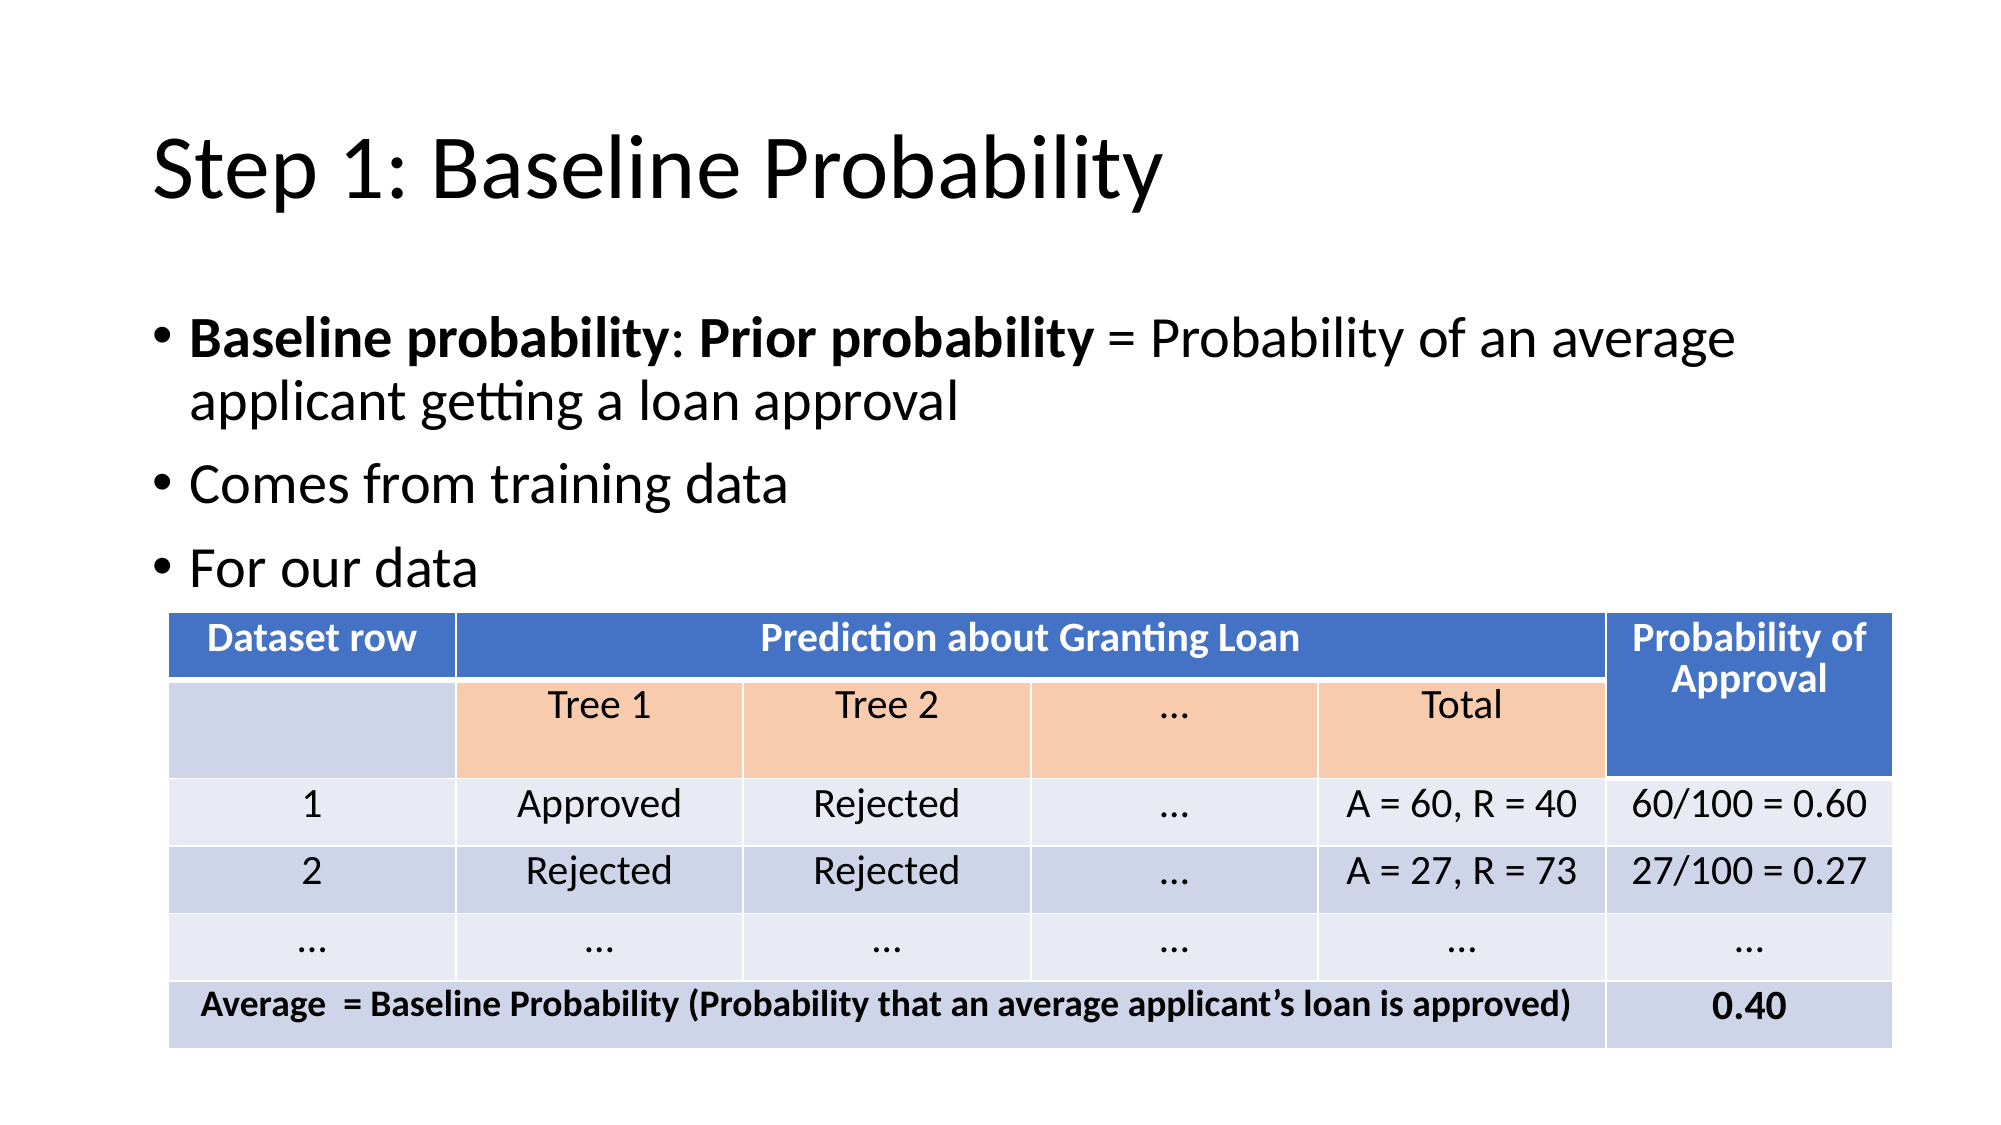

# Step 1: Baseline Probability
Baseline probability: Prior probability = Probability of an average applicant getting a loan approval
Comes from training data
For our data

| Dataset row | Prediction about Granting Loan |  |  |  | Probability of Approval |
| --- | --- | --- | --- | --- | --- |
|  | Tree 1 | Tree 2 | … | Total |  |
| 1 | Approved | Rejected | … | A = 60, R = 40 | 60/100 = 0.60 |
| 2 | Rejected | Rejected | … | A = 27, R = 73 | 27/100 = 0.27 |
| … | … | … | … | … | … |
| Average = Baseline Probability (Probability that an average applicant’s loan is approved) |  |  |  |  | 0.40 |